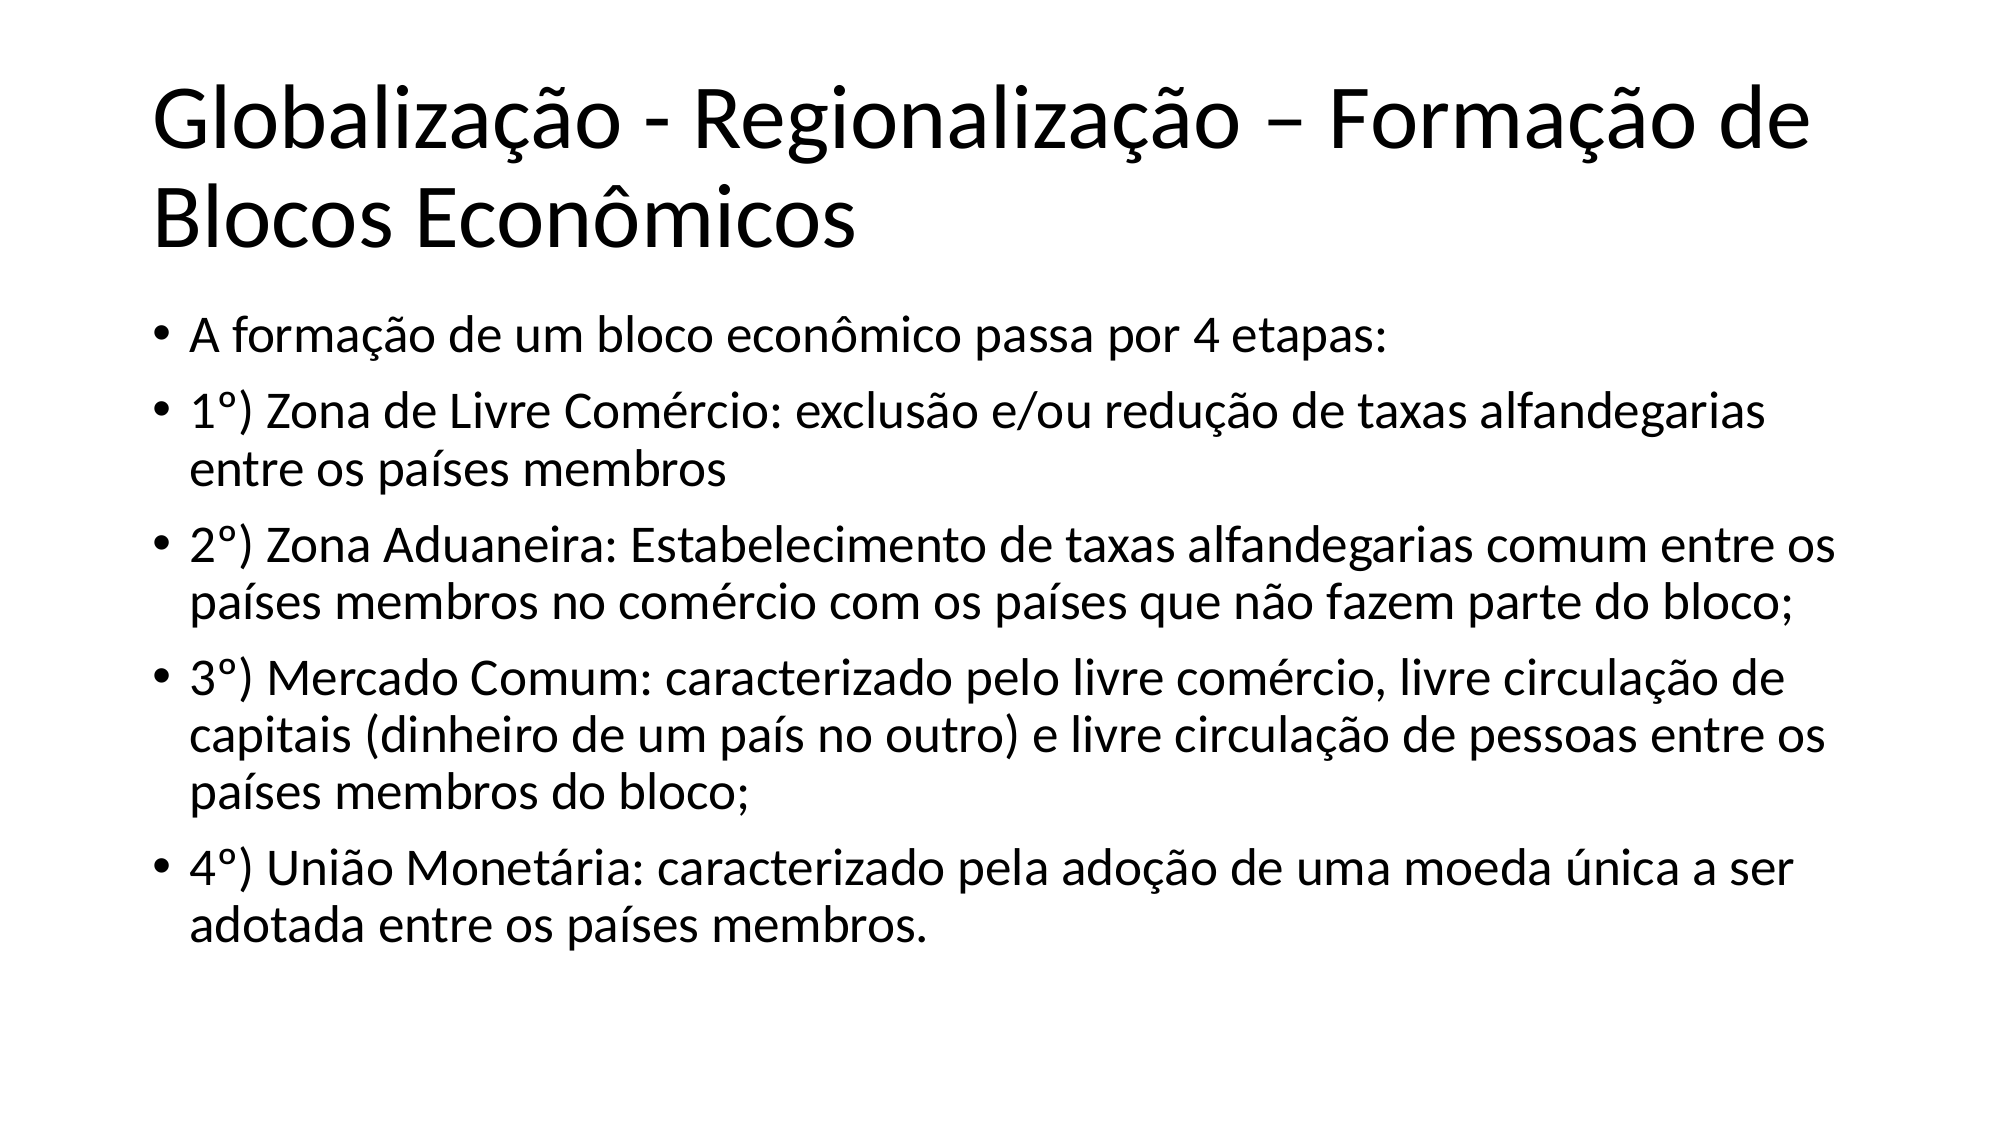

# Globalização - Regionalização – Formação de Blocos Econômicos
A formação de um bloco econômico passa por 4 etapas:
1º) Zona de Livre Comércio: exclusão e/ou redução de taxas alfandegarias entre os países membros
2º) Zona Aduaneira: Estabelecimento de taxas alfandegarias comum entre os países membros no comércio com os países que não fazem parte do bloco;
3º) Mercado Comum: caracterizado pelo livre comércio, livre circulação de capitais (dinheiro de um país no outro) e livre circulação de pessoas entre os países membros do bloco;
4º) União Monetária: caracterizado pela adoção de uma moeda única a ser adotada entre os países membros.